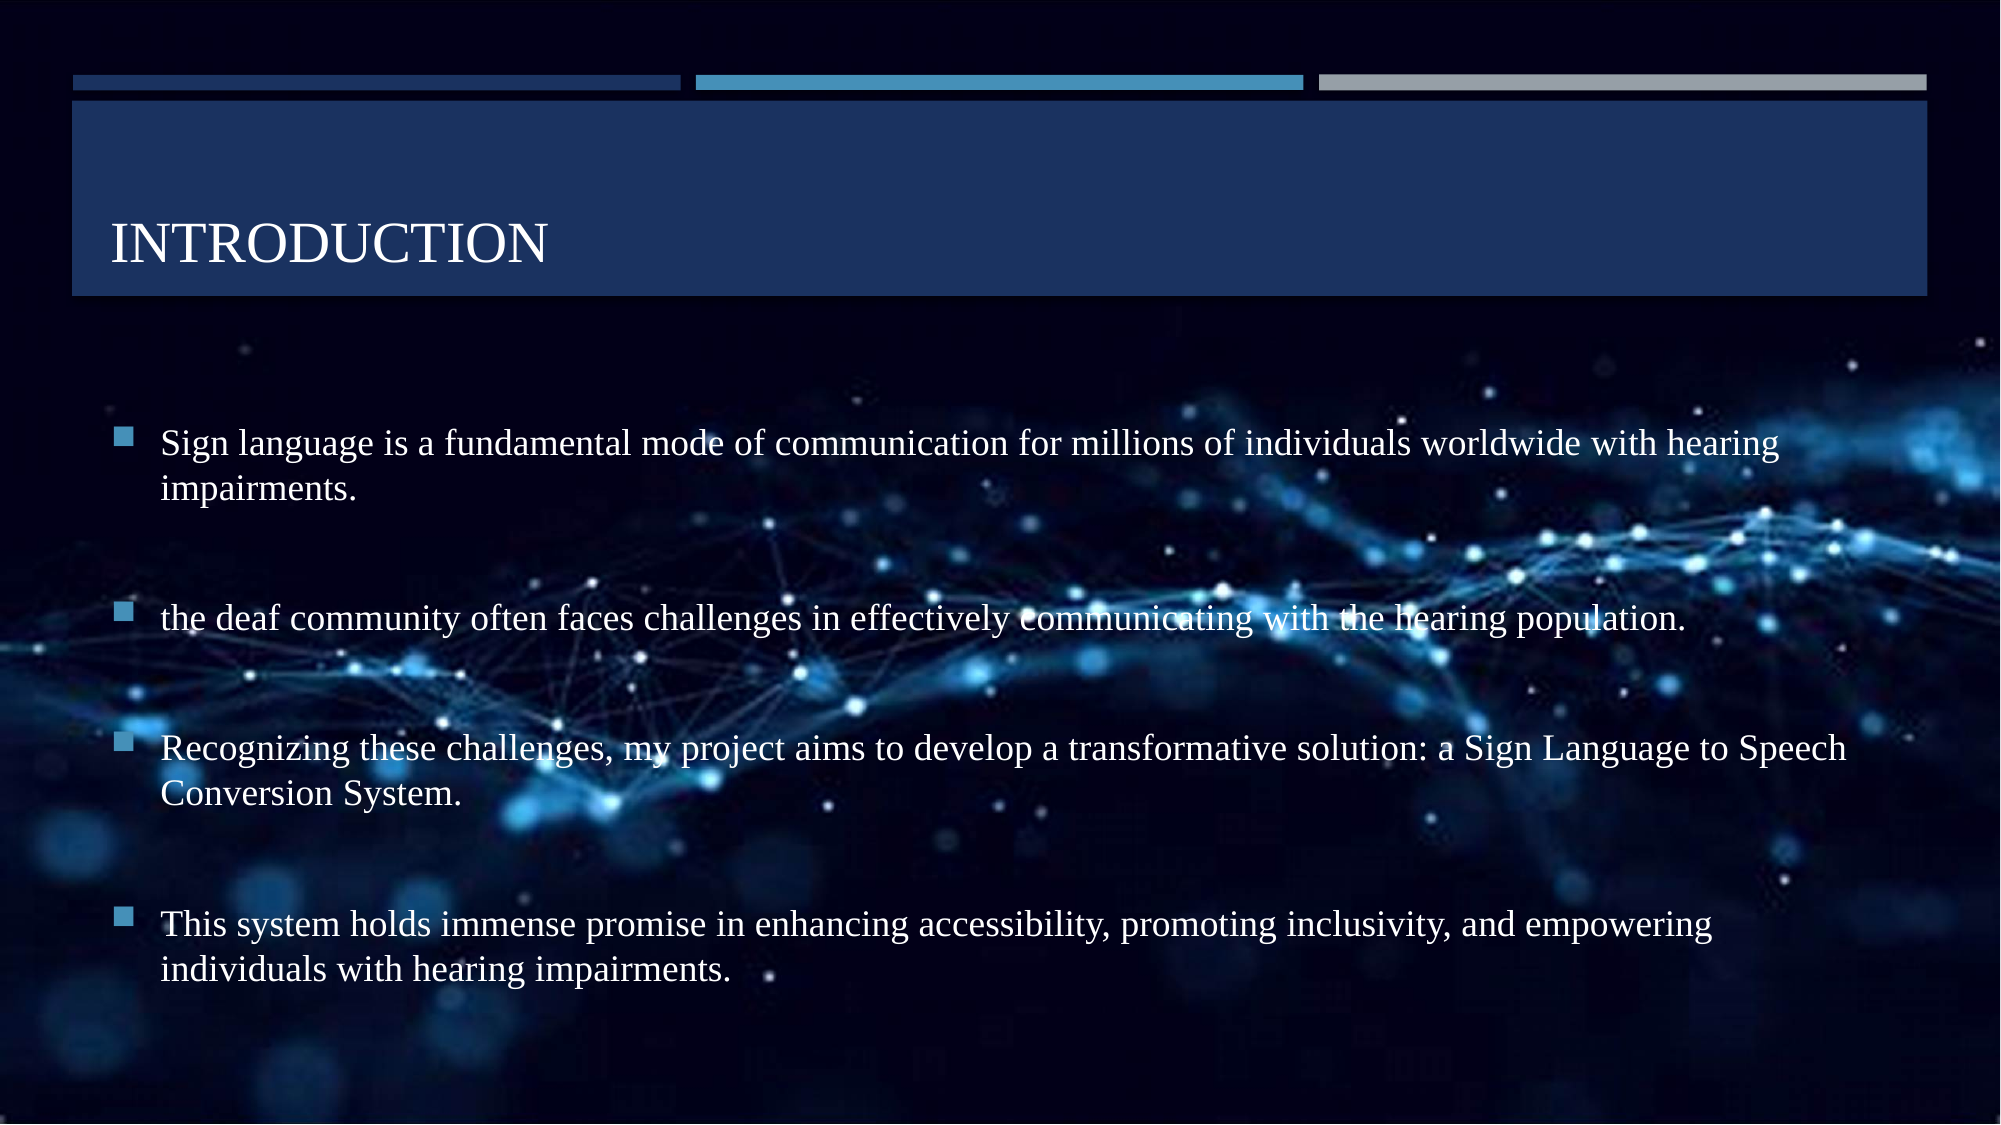

# Introduction
Sign language is a fundamental mode of communication for millions of individuals worldwide with hearing impairments.

the deaf community often faces challenges in effectively communicating with the hearing population.

Recognizing these challenges, my project aims to develop a transformative solution: a Sign Language to Speech Conversion System.

This system holds immense promise in enhancing accessibility, promoting inclusivity, and empowering individuals with hearing impairments.